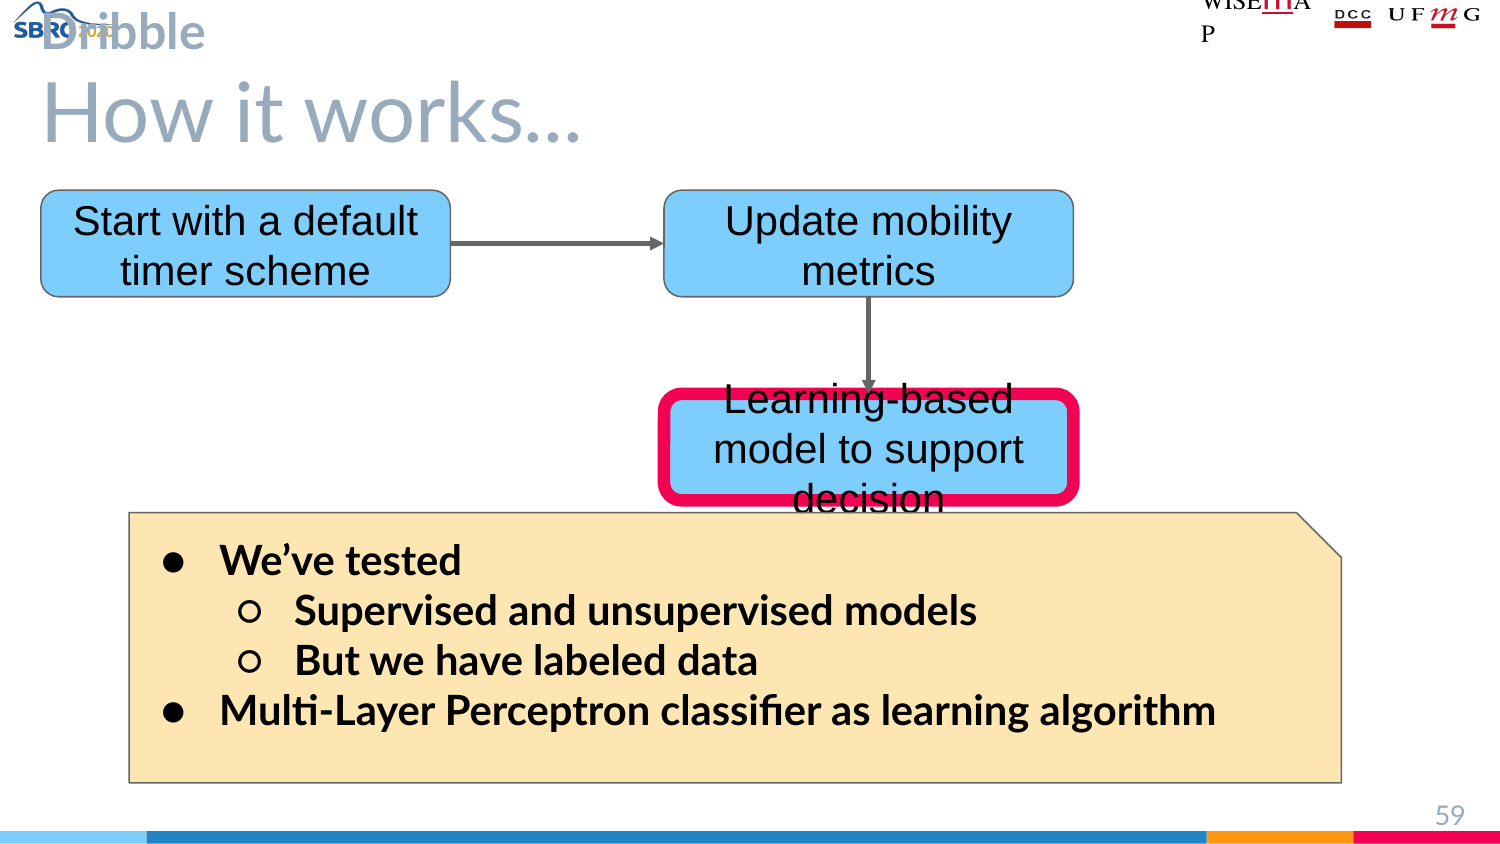

# Dribble
How it works...
Start with a default timer scheme
Update mobility metrics
Learning-based model to support decision
We’ve tested
Supervised and unsupervised models
But we have labeled data
Multi-Layer Perceptron classifier as learning algorithm

59